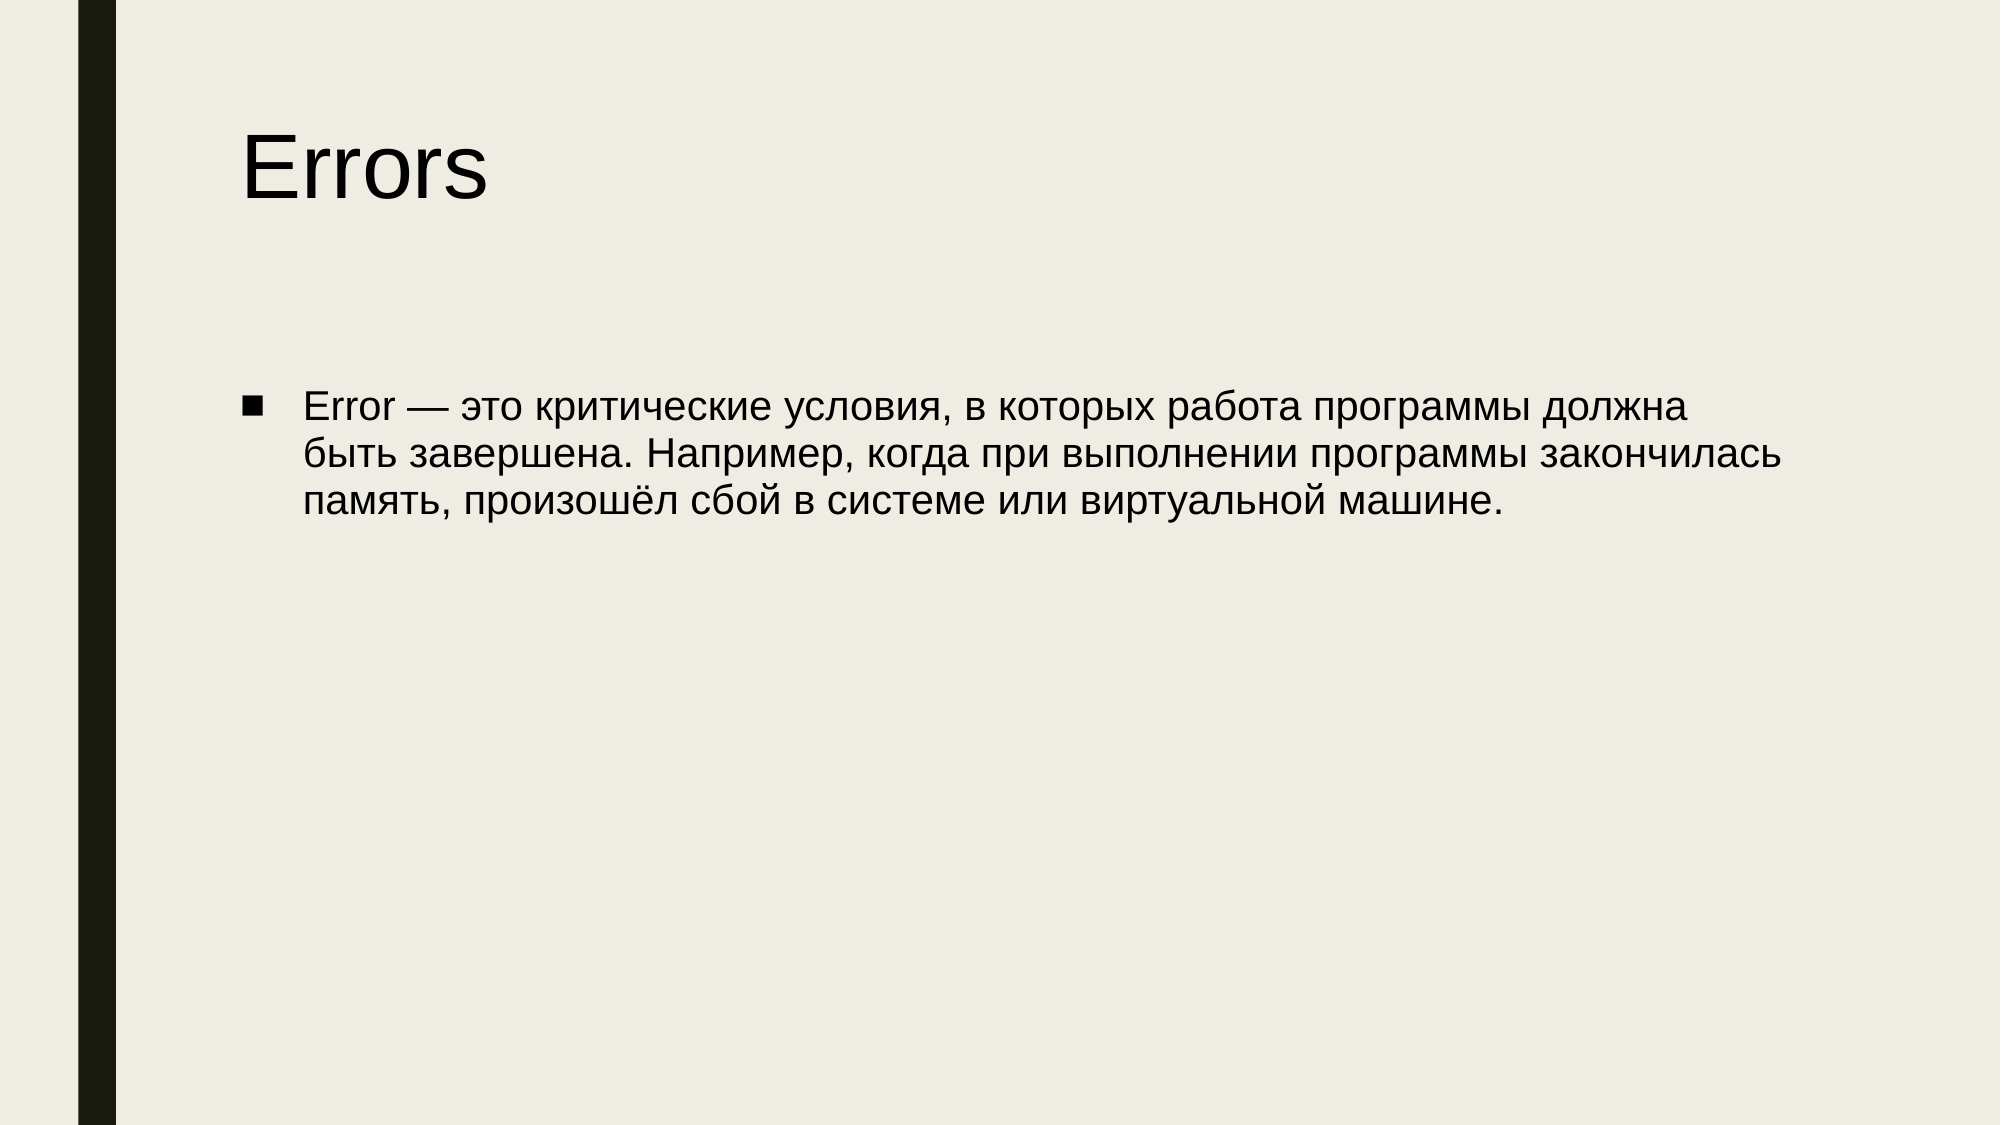

# Errors
Error — это критические условия, в которых работа программы должна быть завершена. Например, когда при выполнении программы закончилась память, произошёл сбой в системе или виртуальной машине.